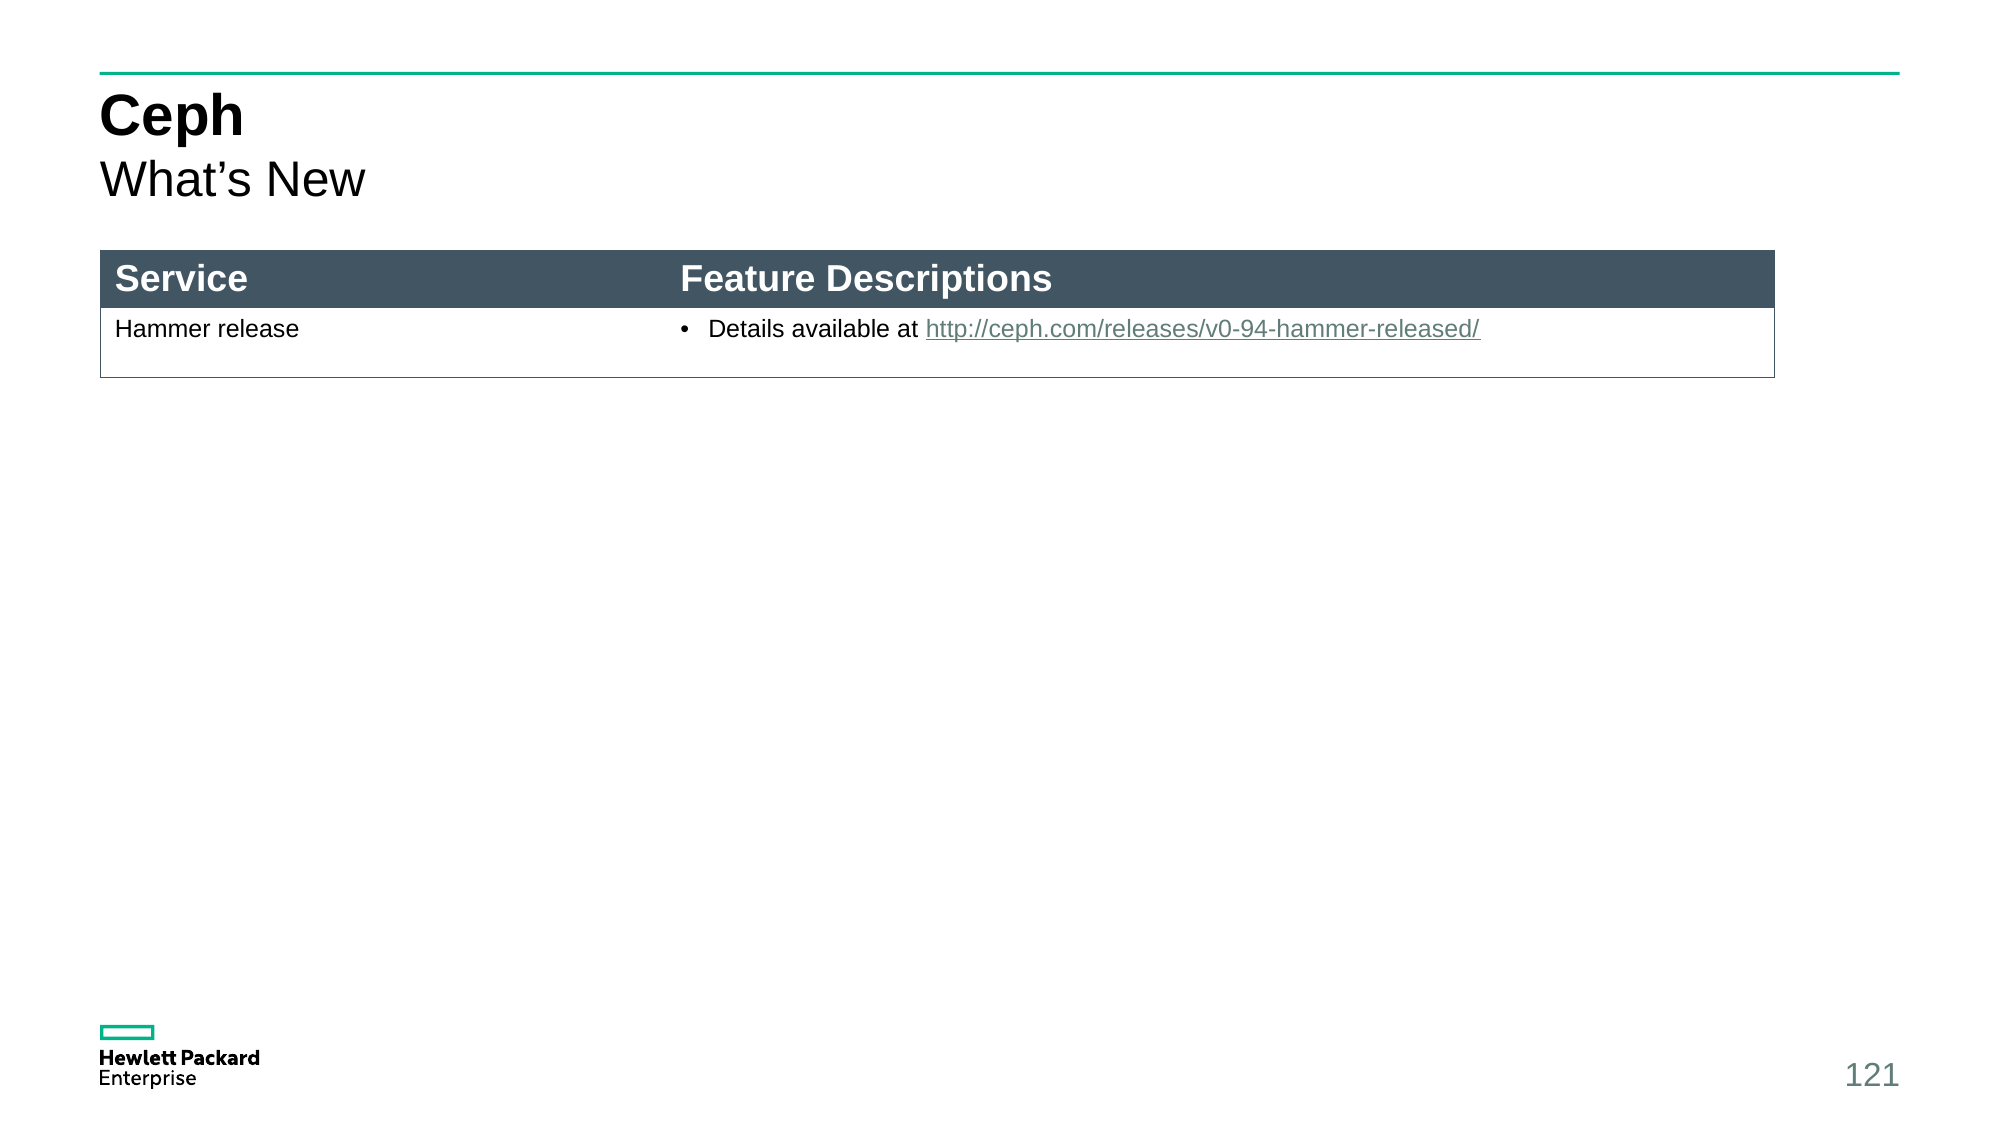

# Ceph
What’s New
| Service | Feature Descriptions |
| --- | --- |
| Hammer release | Details available at http://ceph.com/releases/v0-94-hammer-released/ |
121